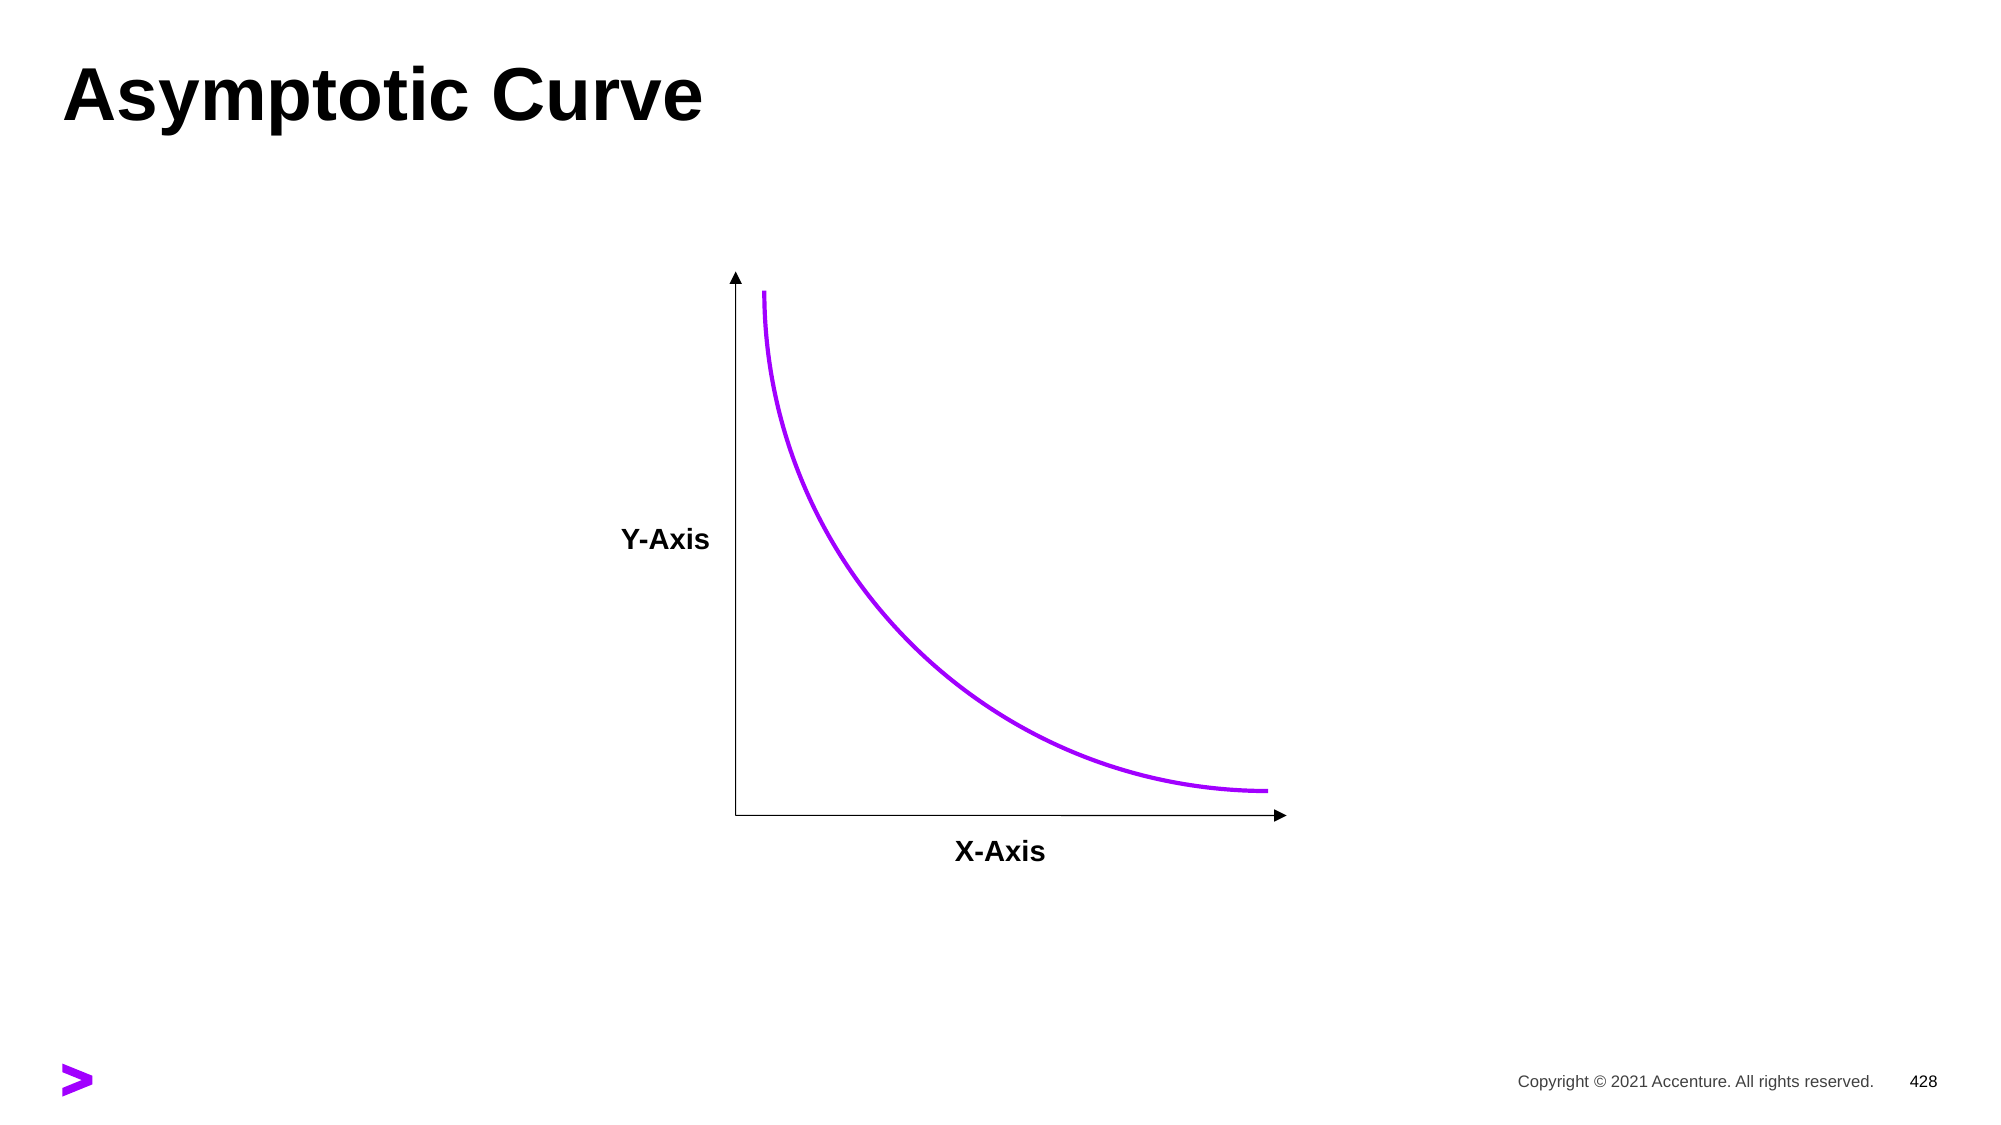

# Asymptotic Curve

Y-Axis

X-Axis
Copyright © 2021 Accenture. All rights reserved.
428